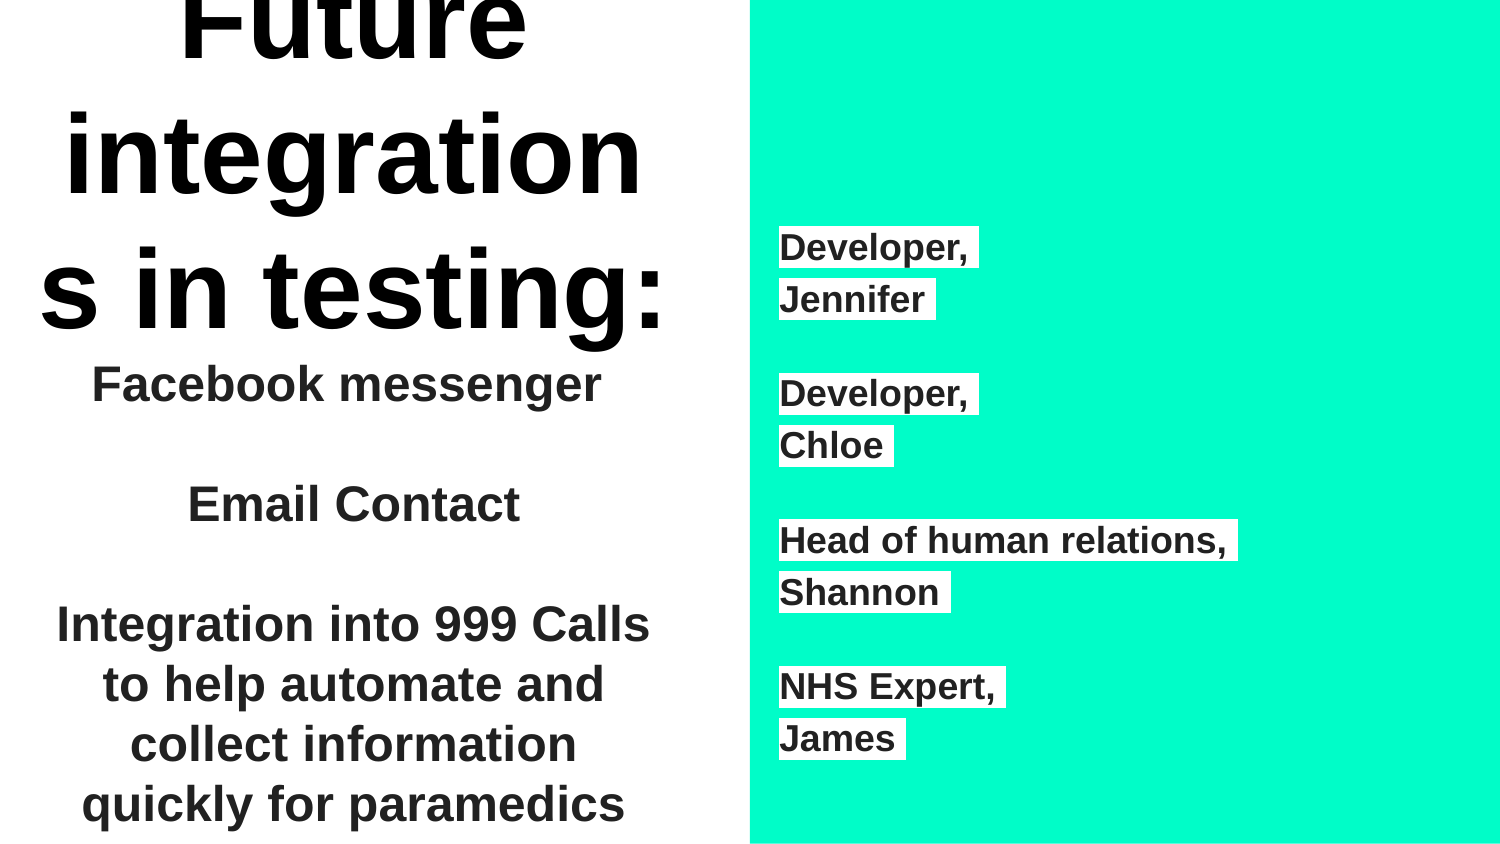

# Makers
Developer,
Jennifer

Developer,
Chloe

Head of human relations,
Shannon

NHS Expert,
James
Future integrations in testing:
Facebook messenger

Email Contact
Integration into 999 Calls to help automate and collect information quickly for paramedics